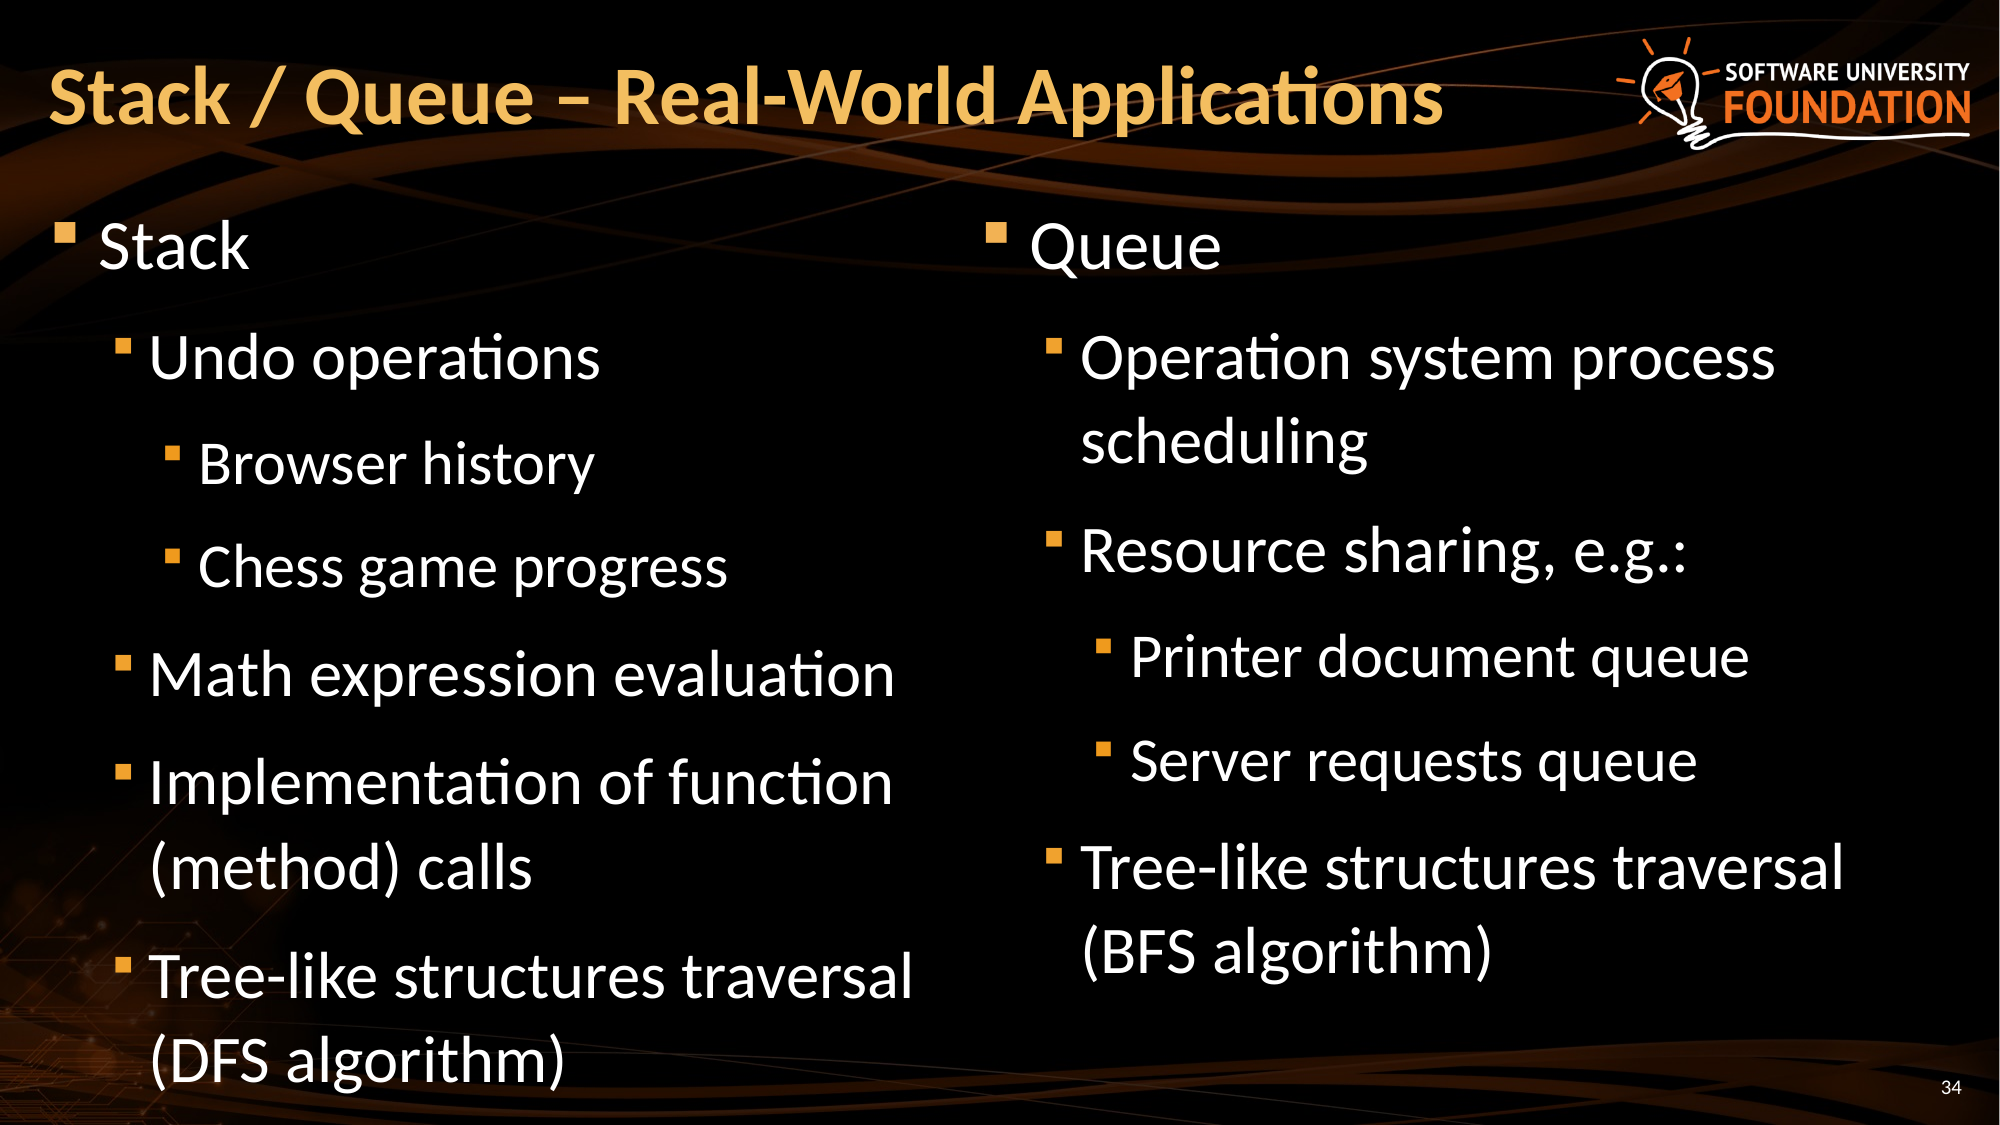

# Stack / Queue – Real-World Applications
Stack
Undo operations
Browser history
Chess game progress
Math expression evaluation
Implementation of function (method) calls
Tree-like structures traversal (DFS algorithm)

Queue
Operation system process scheduling
Resource sharing, e.g.:
Printer document queue
Server requests queue
Tree-like structures traversal (BFS algorithm)
34